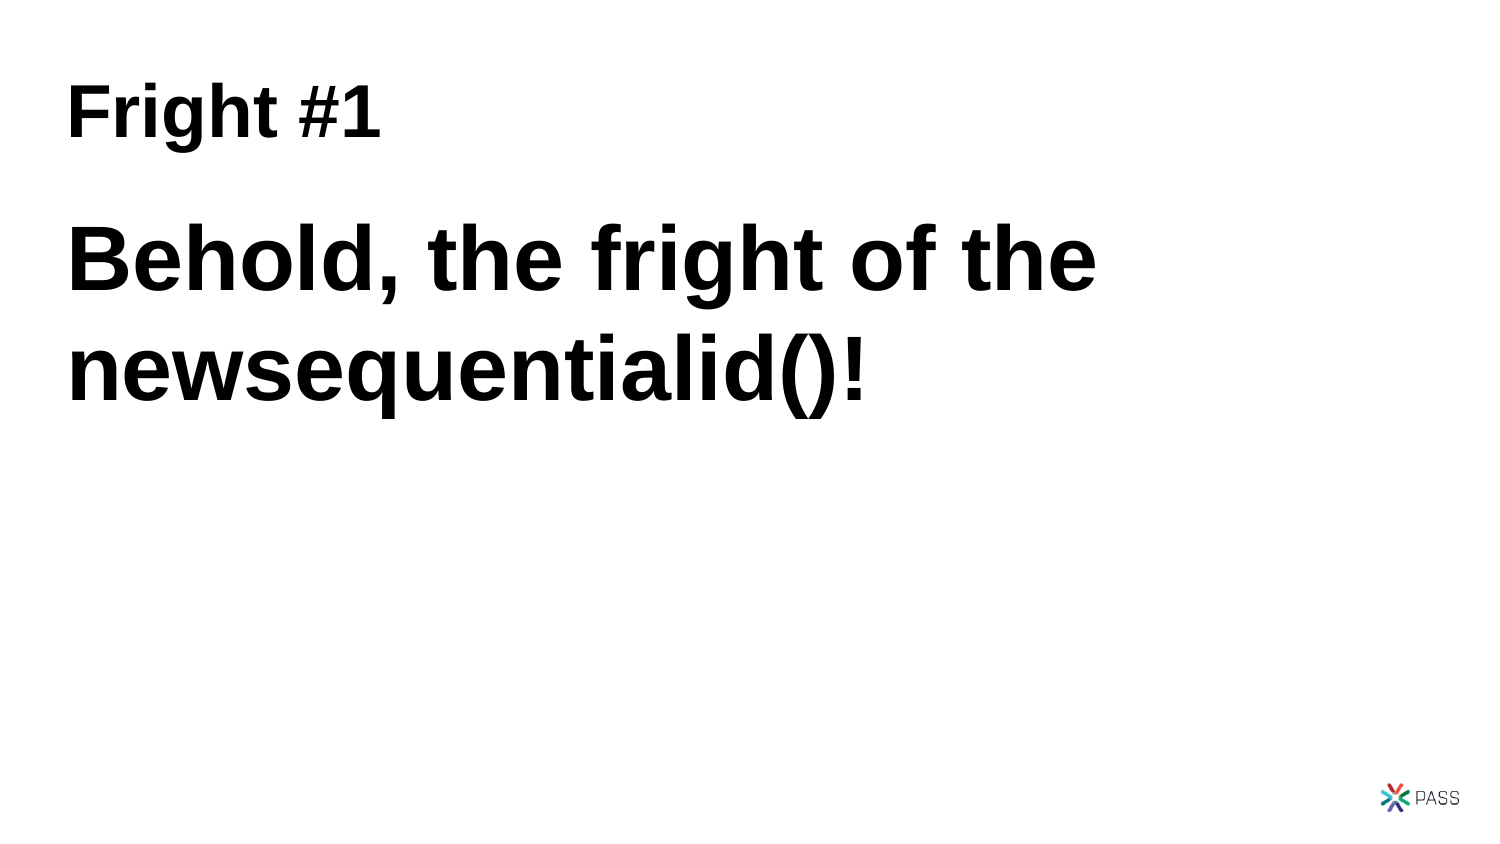

# Fright #1
Behold, the fright of the newsequentialid()!